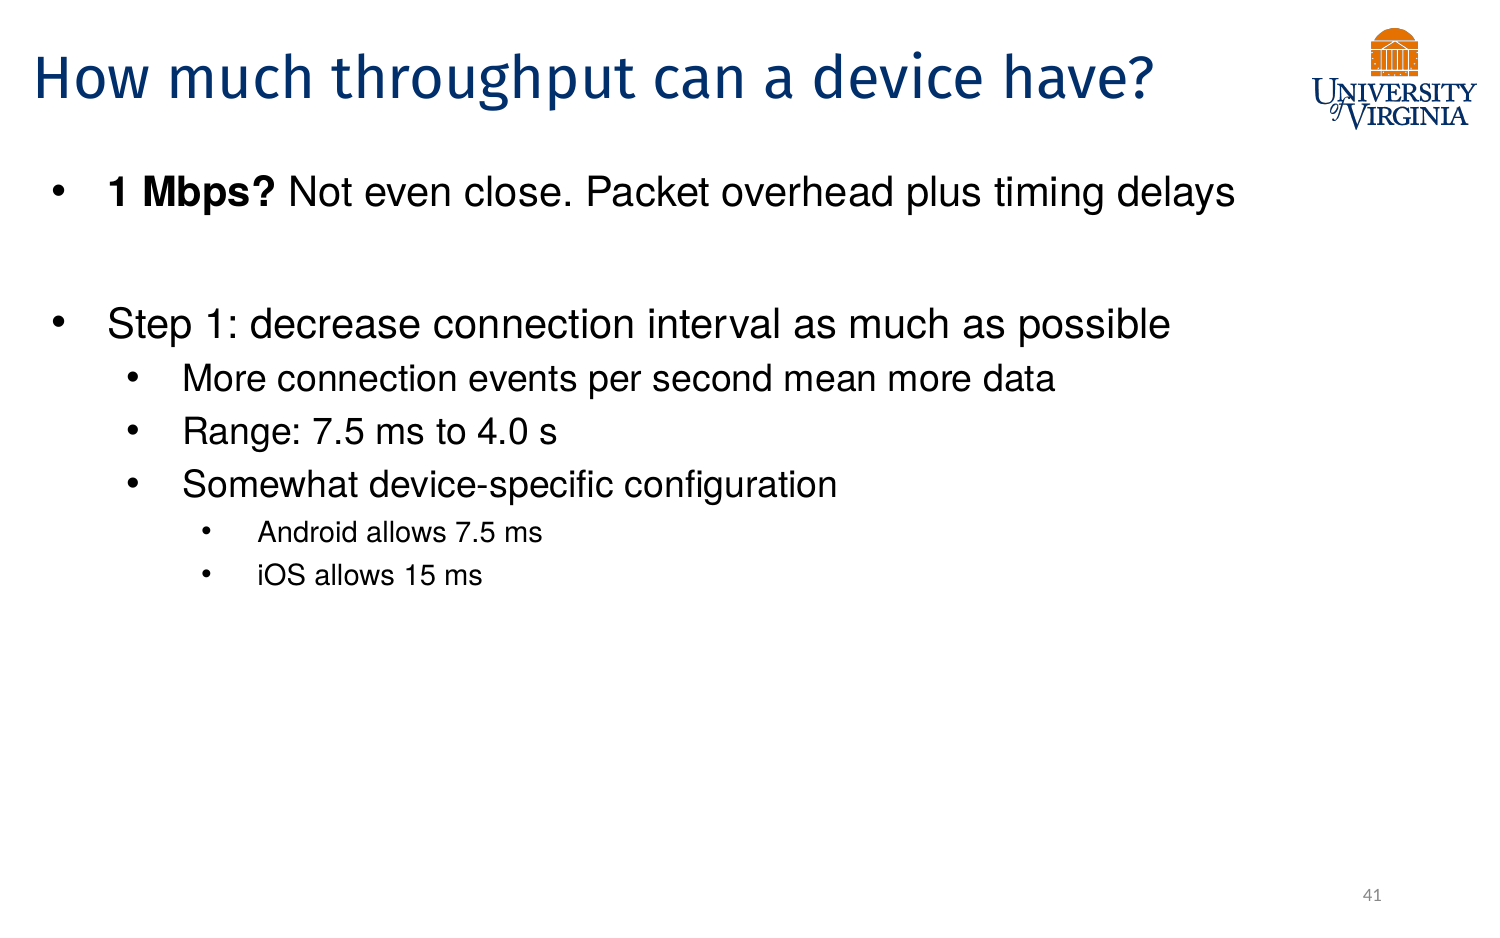

# How much throughput can a device have?
1 Mbps? Not even close. Packet overhead plus timing delays

Step 1: decrease connection interval as much as possible
More connection events per second mean more data
Range: 7.5 ms to 4.0 s
Somewhat device-specific configuration
Android allows 7.5 ms
iOS allows 15 ms
41